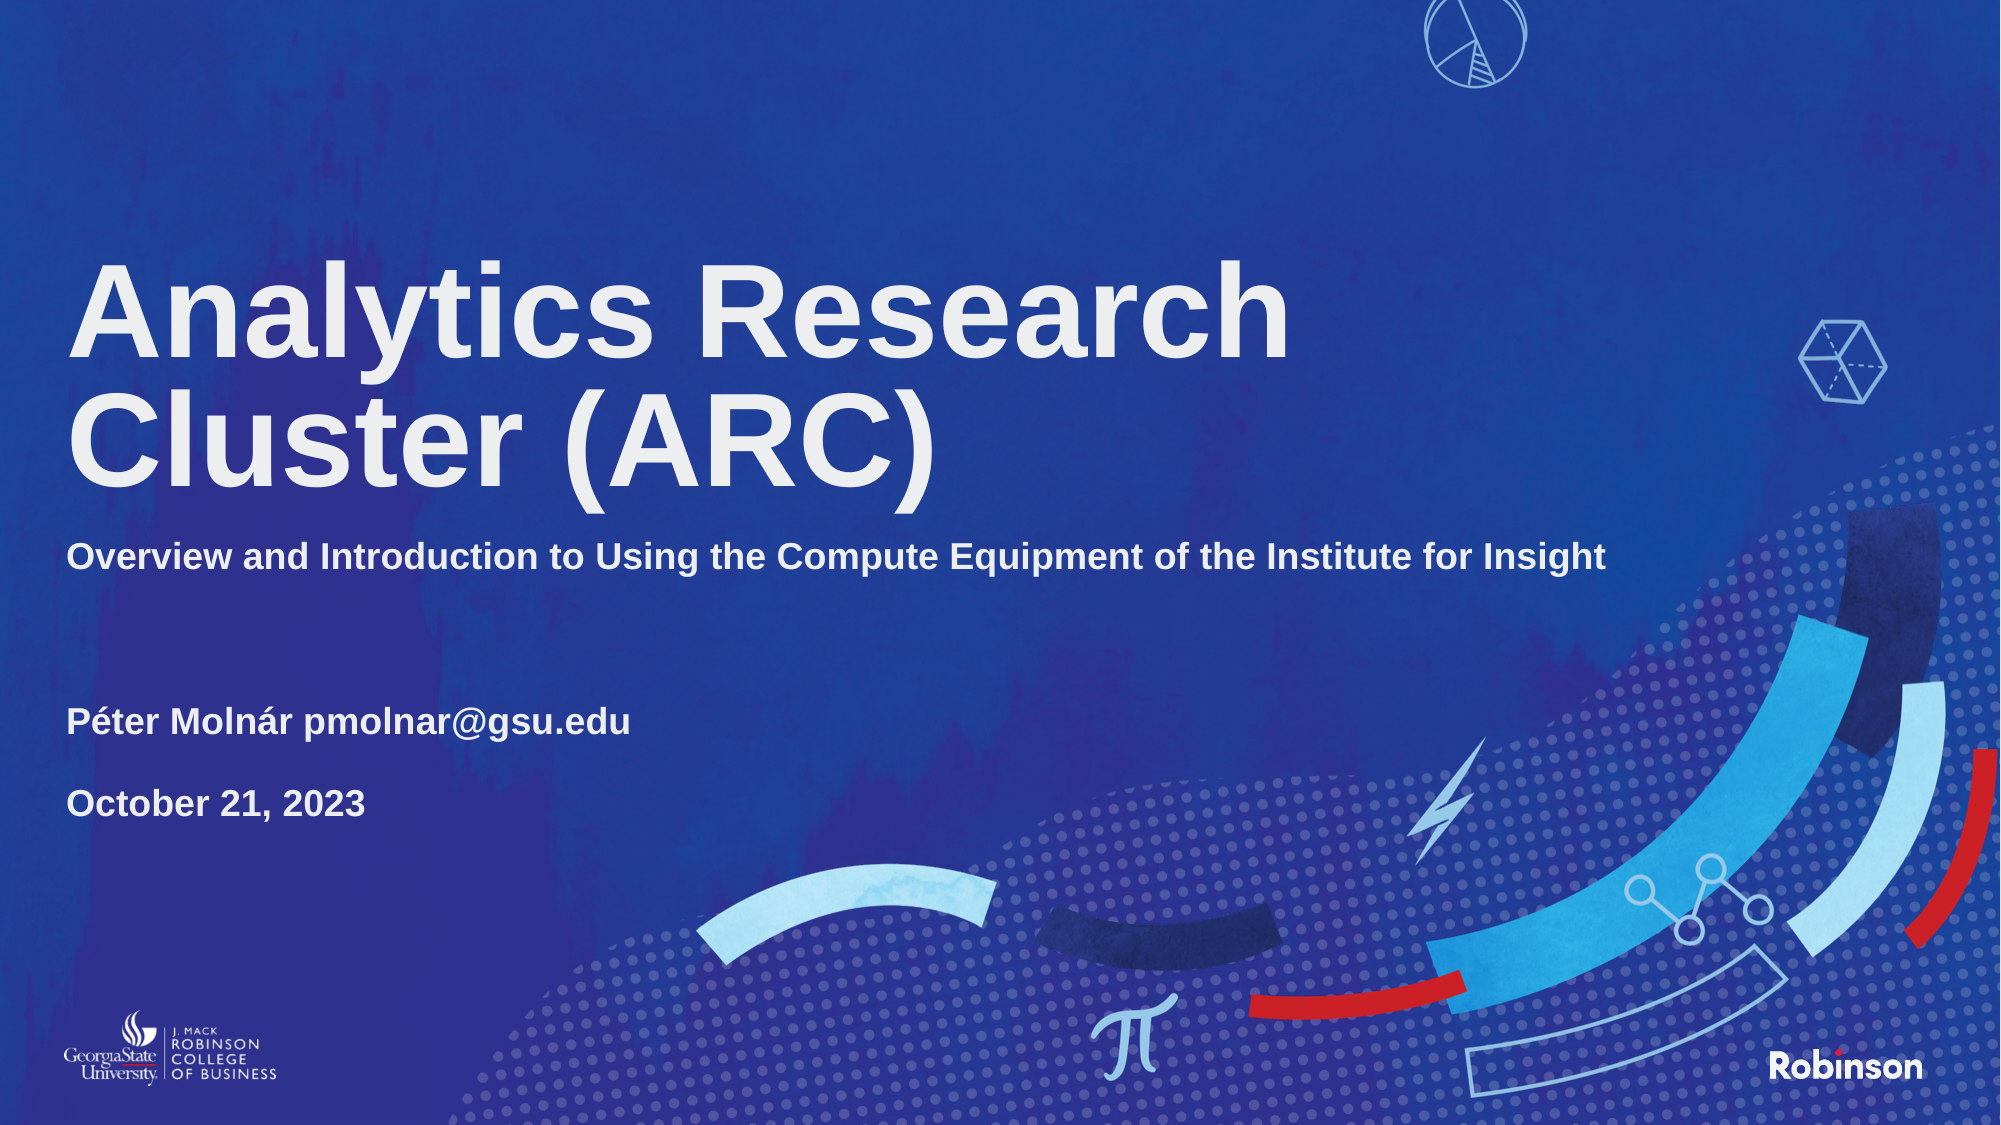

# Analytics Research Cluster (ARC)
Overview and Introduction to Using the Compute Equipment of the Institute for Insight
Péter Molnár pmolnar@gsu.edu
October 21, 2023